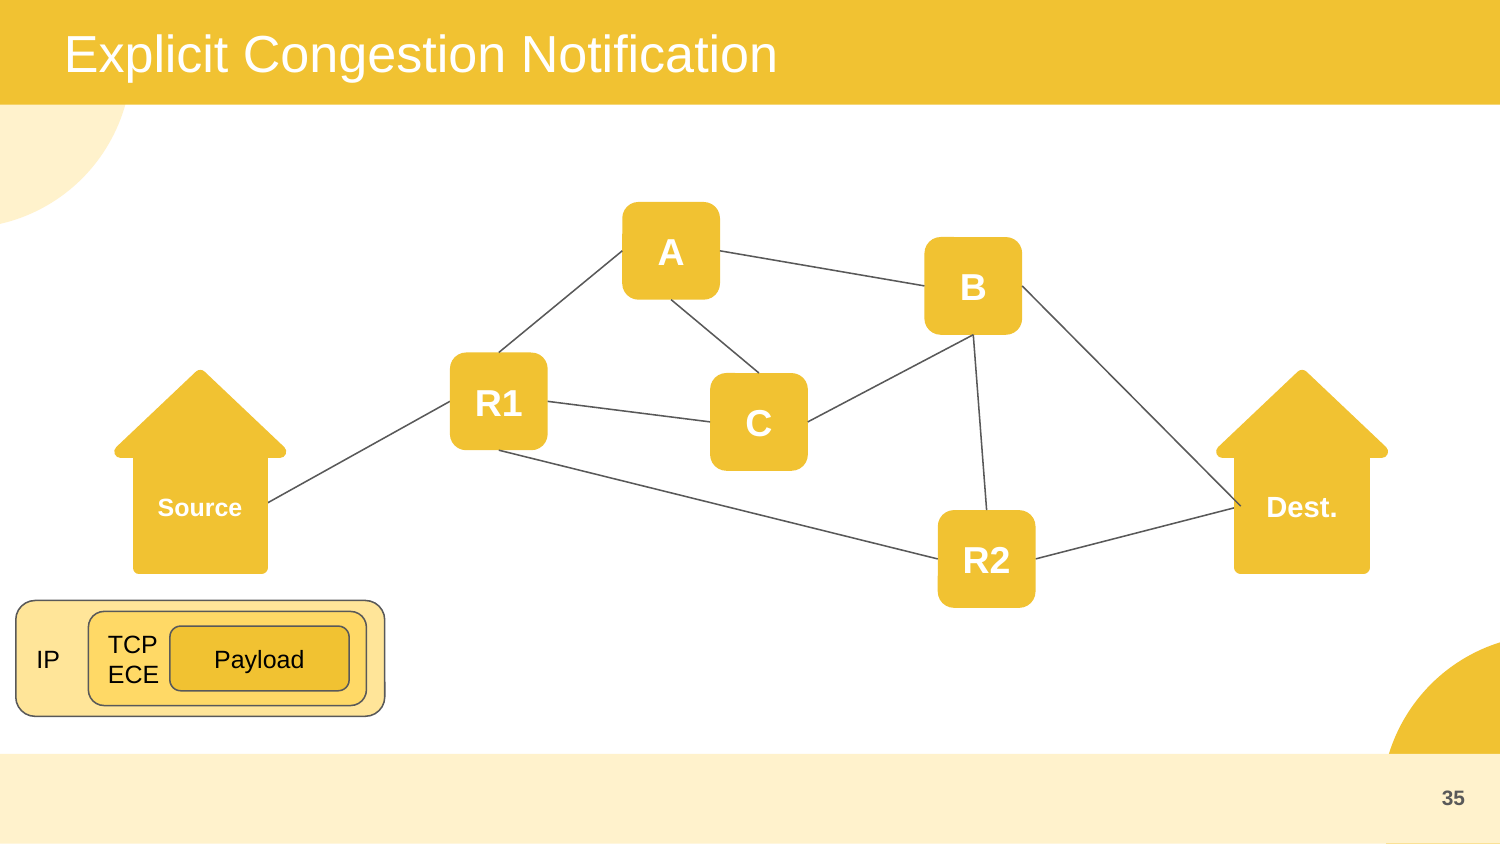

# Explicit Congestion Notification
A
B
R1
C

Source

Dest.
R2
IP
TCP
ECE
Payload
35